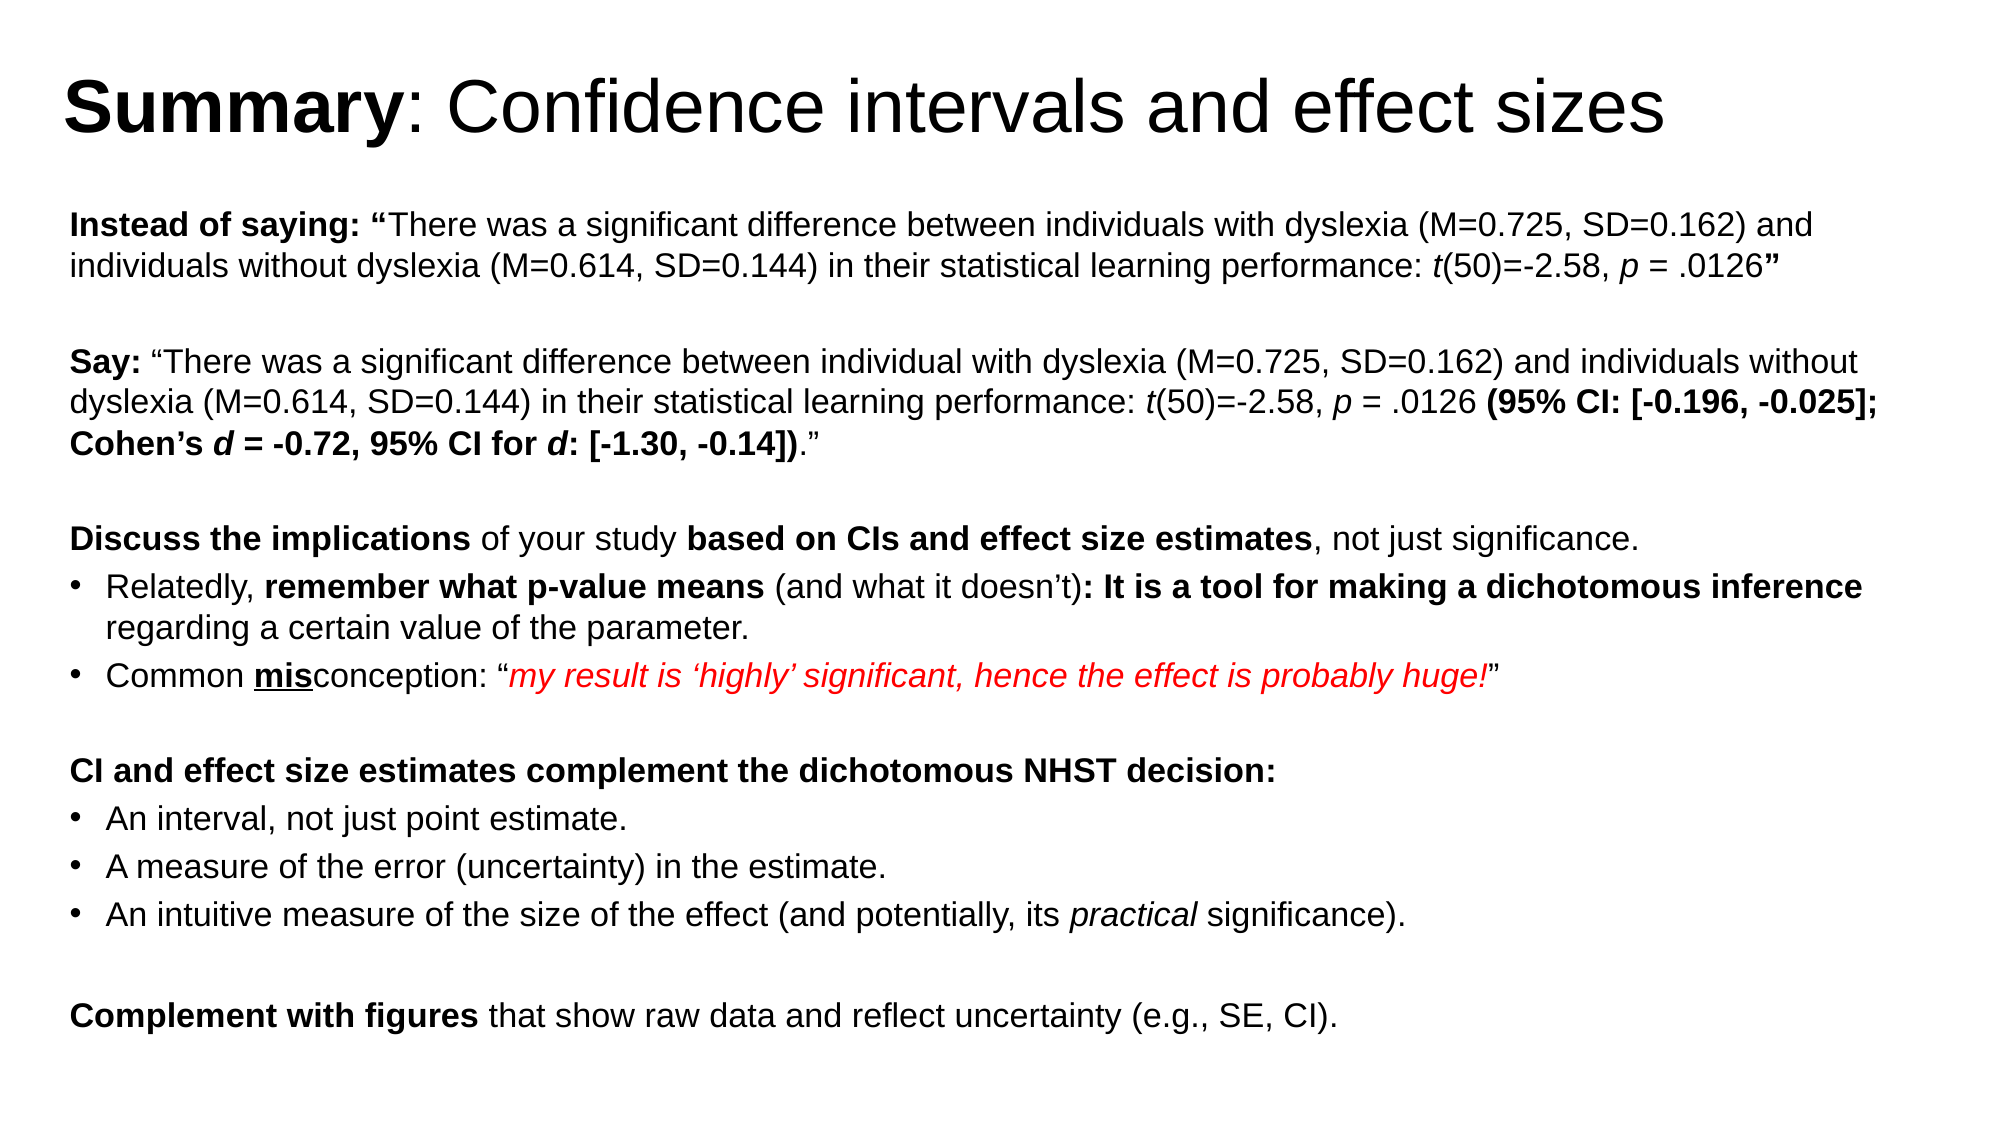

# Summary: Confidence intervals and effect sizes
Instead of saying: “There was a significant difference between individuals with dyslexia (M=0.725, SD=0.162) and individuals without dyslexia (M=0.614, SD=0.144) in their statistical learning performance: t(50)=-2.58, p = .0126”

Say: “There was a significant difference between individual with dyslexia (M=0.725, SD=0.162) and individuals without dyslexia (M=0.614, SD=0.144) in their statistical learning performance: t(50)=-2.58, p = .0126 (95% CI: [-0.196, -0.025]; Cohen’s d = -0.72, 95% CI for d: [-1.30, -0.14]).”

Discuss the implications of your study based on CIs and effect size estimates, not just significance.
Relatedly, remember what p-value means (and what it doesn’t): It is a tool for making a dichotomous inference regarding a certain value of the parameter.
Common misconception: “my result is ‘highly’ significant, hence the effect is probably huge!”

CI and effect size estimates complement the dichotomous NHST decision:
An interval, not just point estimate.
A measure of the error (uncertainty) in the estimate.
An intuitive measure of the size of the effect (and potentially, its practical significance).

Complement with figures that show raw data and reflect uncertainty (e.g., SE, CI).